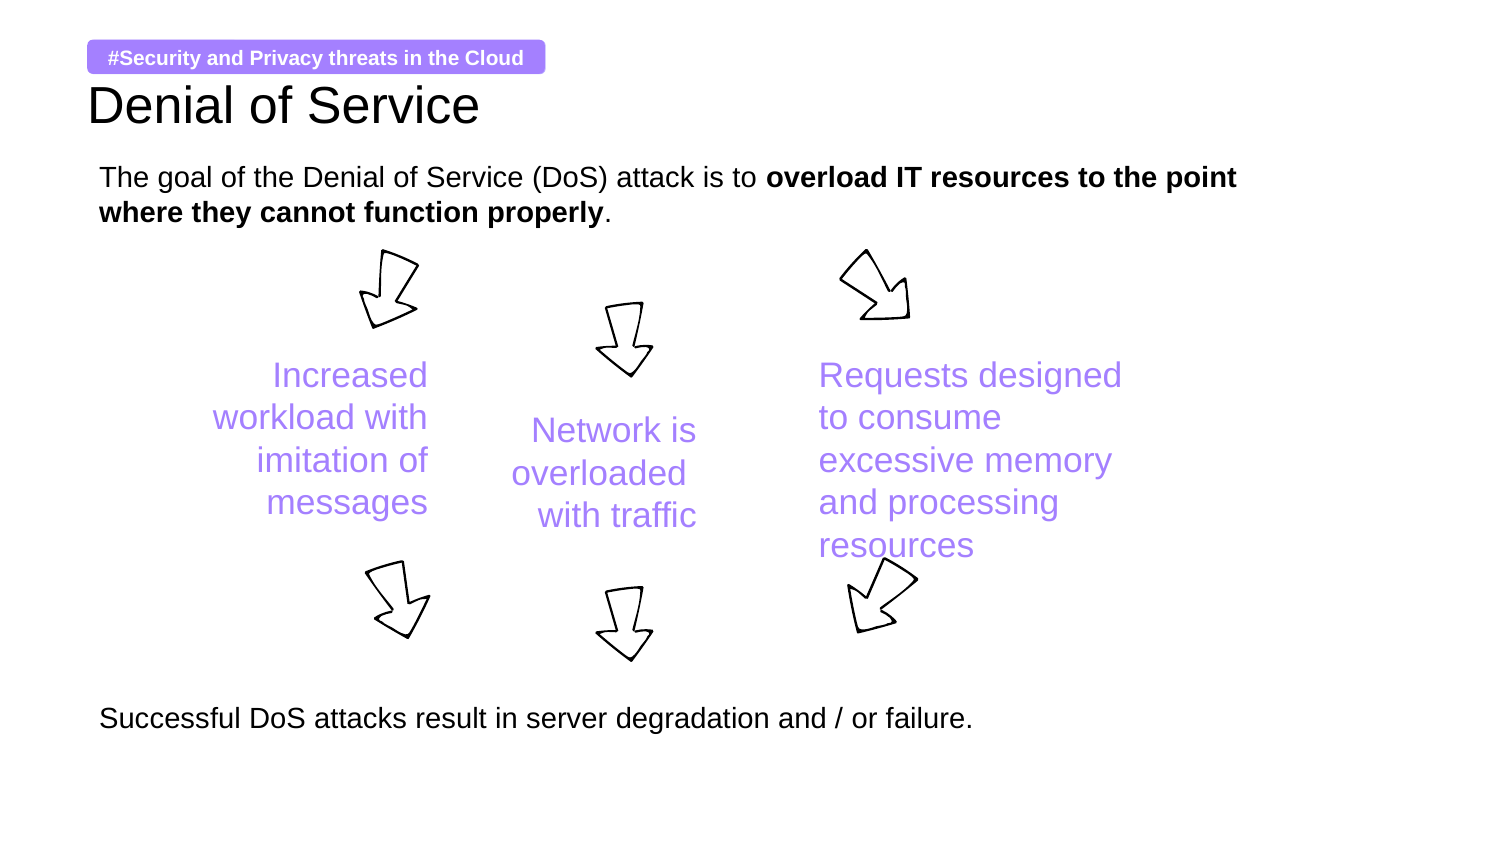

#Security and Privacy threats in the Cloud
#Introduction on Cloud and Cloud Security
# Denial of Service
The goal of the Denial of Service (DoS) attack is to overload IT resources to the point where they cannot function properly.

Requests designed to consume excessive memory and processing resources
Increased workload with imitation of messages
Network is overloaded
with traffic

Successful DoS attacks result in server degradation and / or failure.